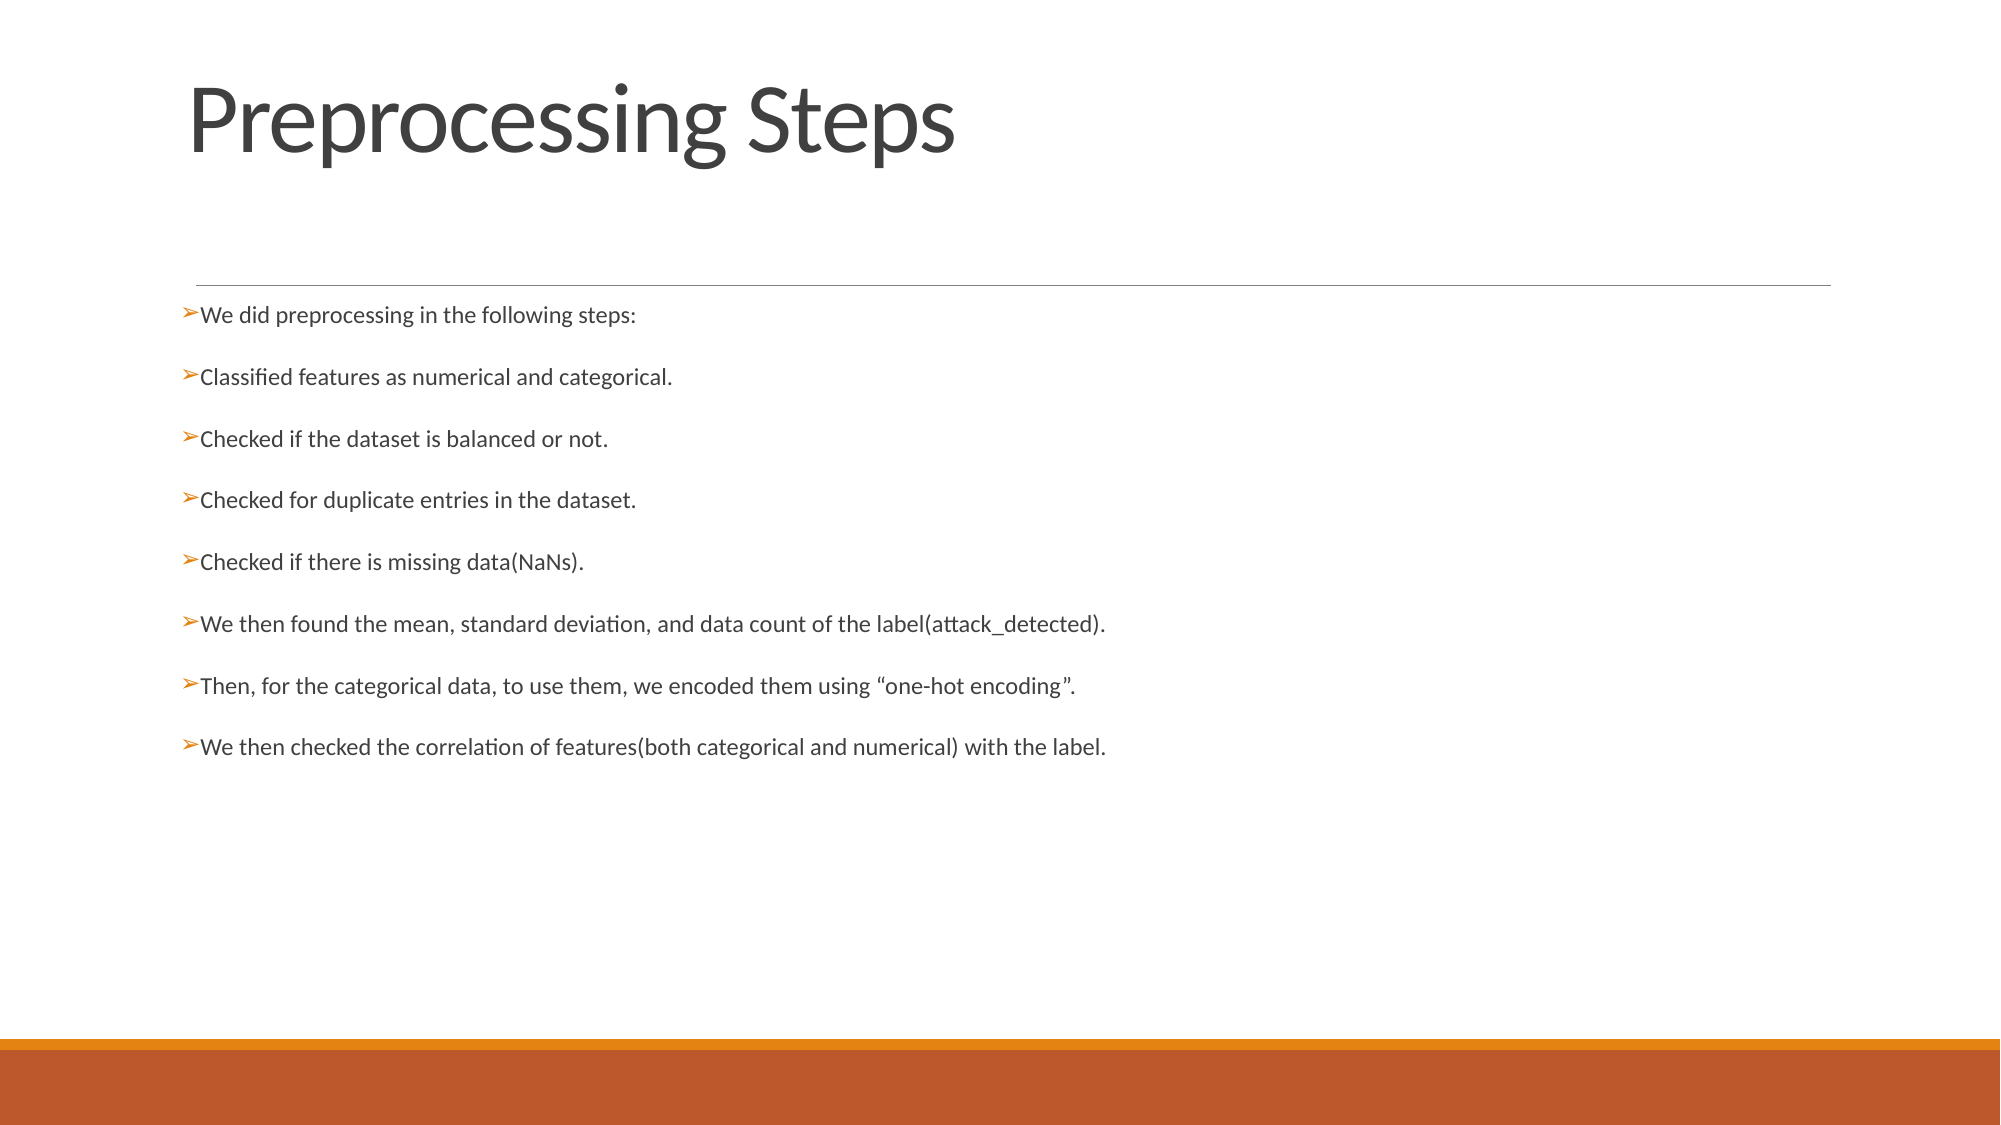

# Preprocessing Steps
We did preprocessing in the following steps:
Classified features as numerical and categorical.
Checked if the dataset is balanced or not.
Checked for duplicate entries in the dataset.
Checked if there is missing data(NaNs).
We then found the mean, standard deviation, and data count of the label(attack_detected).
Then, for the categorical data, to use them, we encoded them using “one-hot encoding”.
We then checked the correlation of features(both categorical and numerical) with the label.